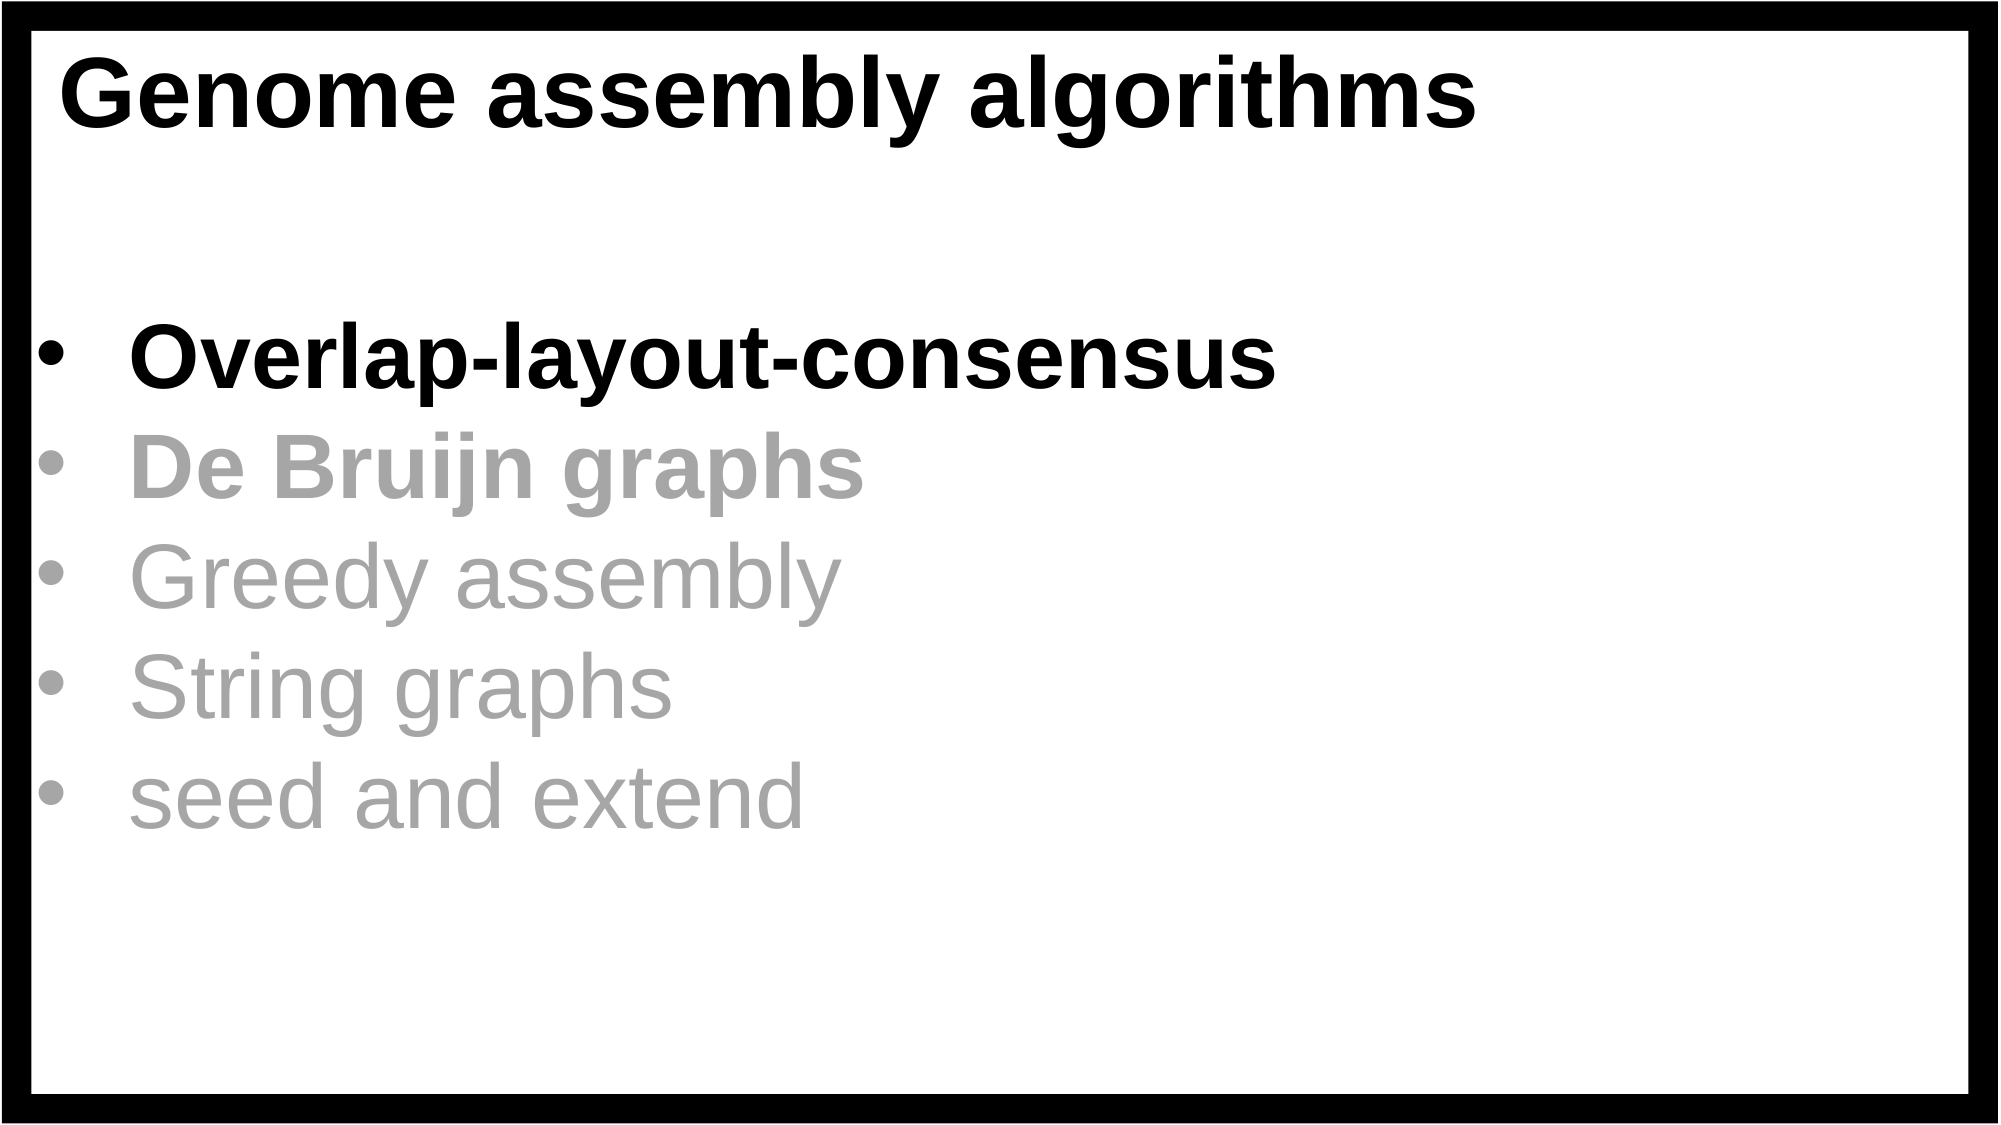

# Genome assembly algorithms
Overlap-layout-consensus
De Bruijn graphs
Greedy assembly
String graphs
seed and extend